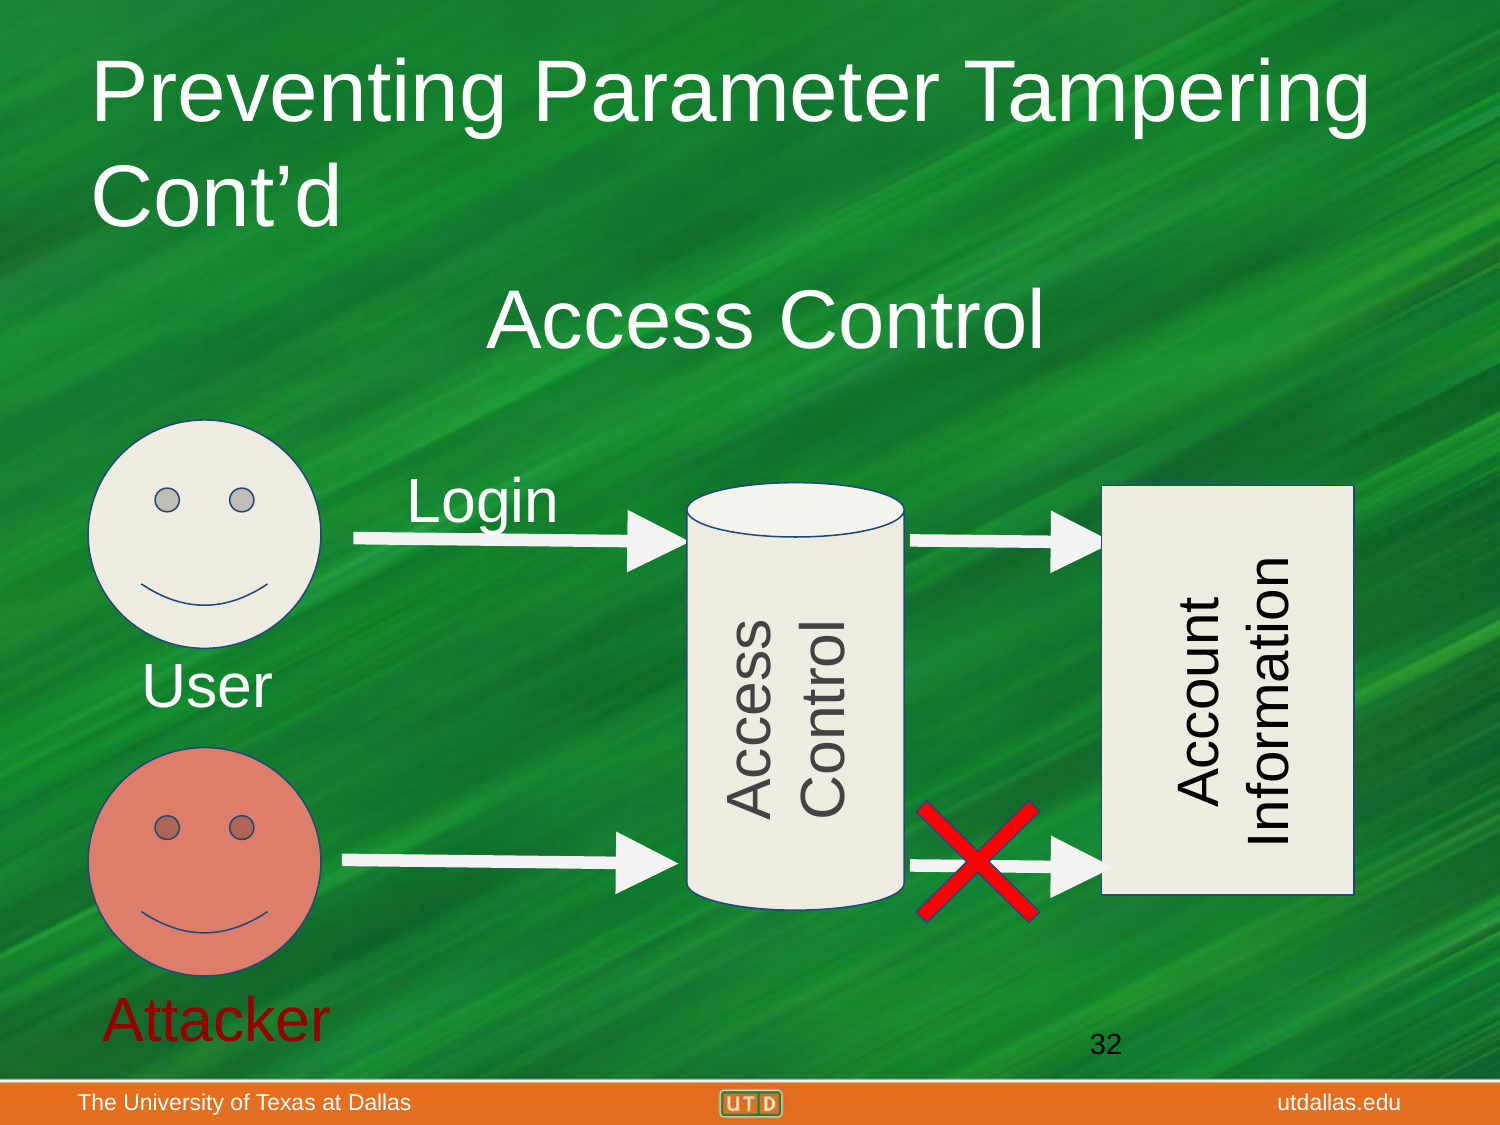

# Preventing Parameter Tampering Cont’d
Access Control

Login

Account Information
Access Control
User

Attacker
32